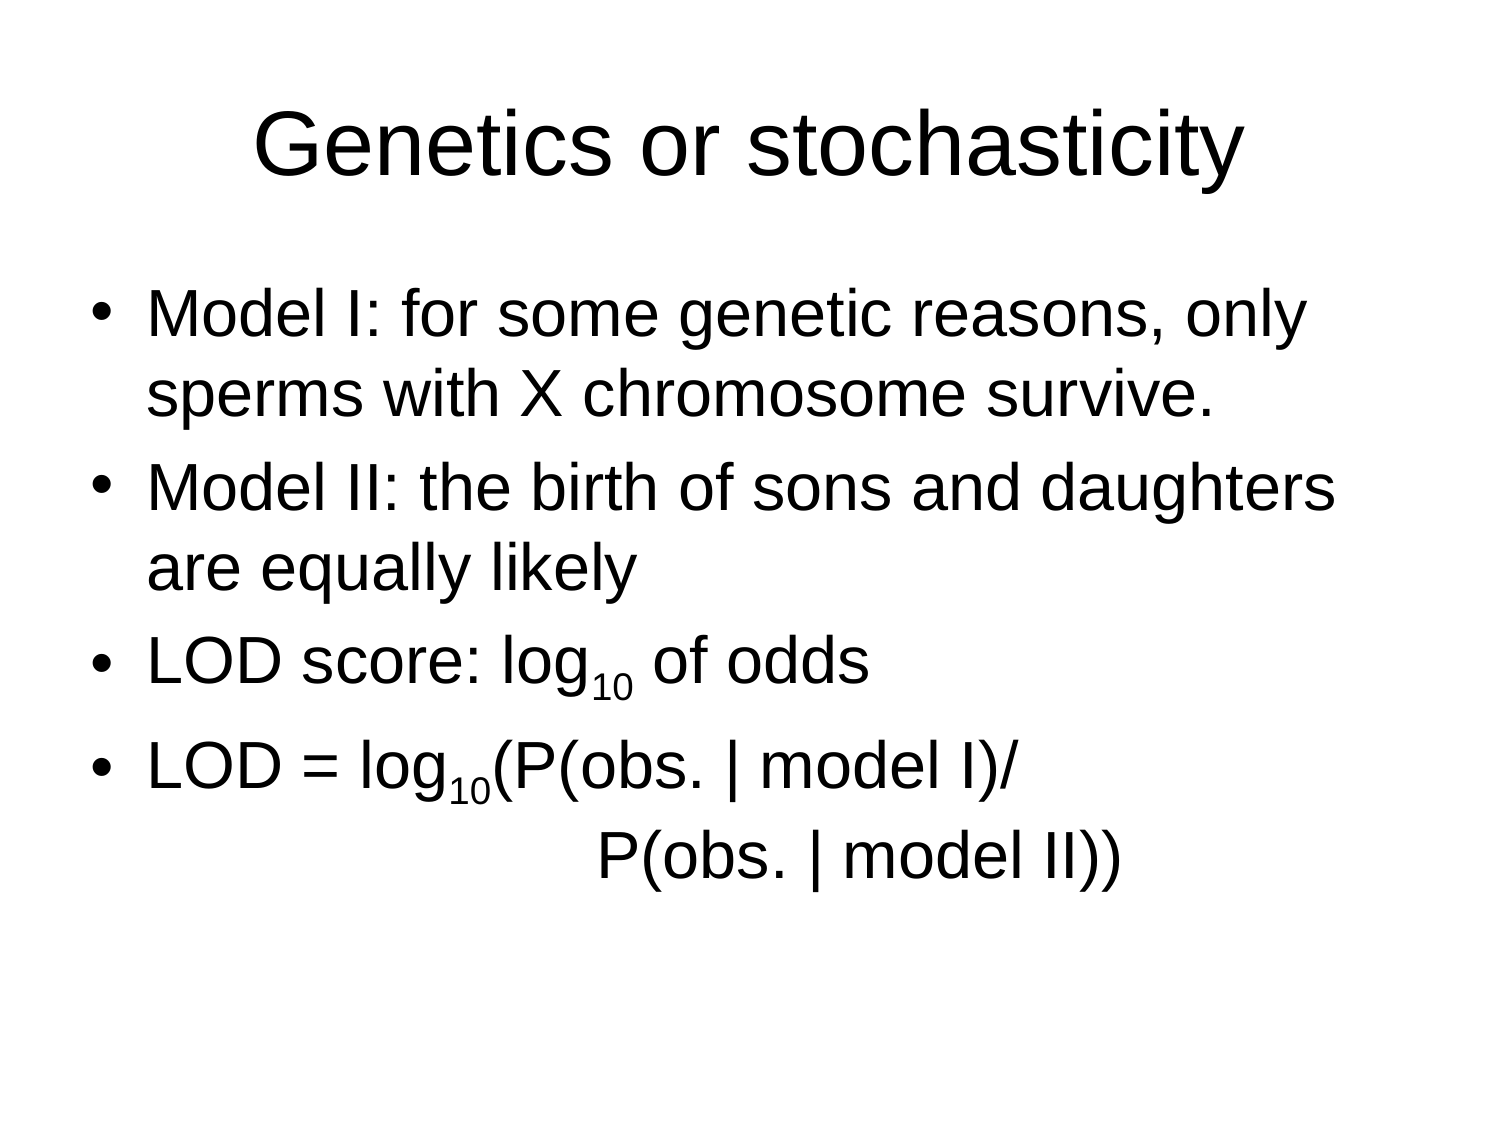

# Genetics or stochasticity
Model I: for some genetic reasons, only sperms with X chromosome survive.
Model II: the birth of sons and daughters are equally likely
LOD score: log10 of odds
LOD = log10(P(obs. | model I)/
			P(obs. | model II))